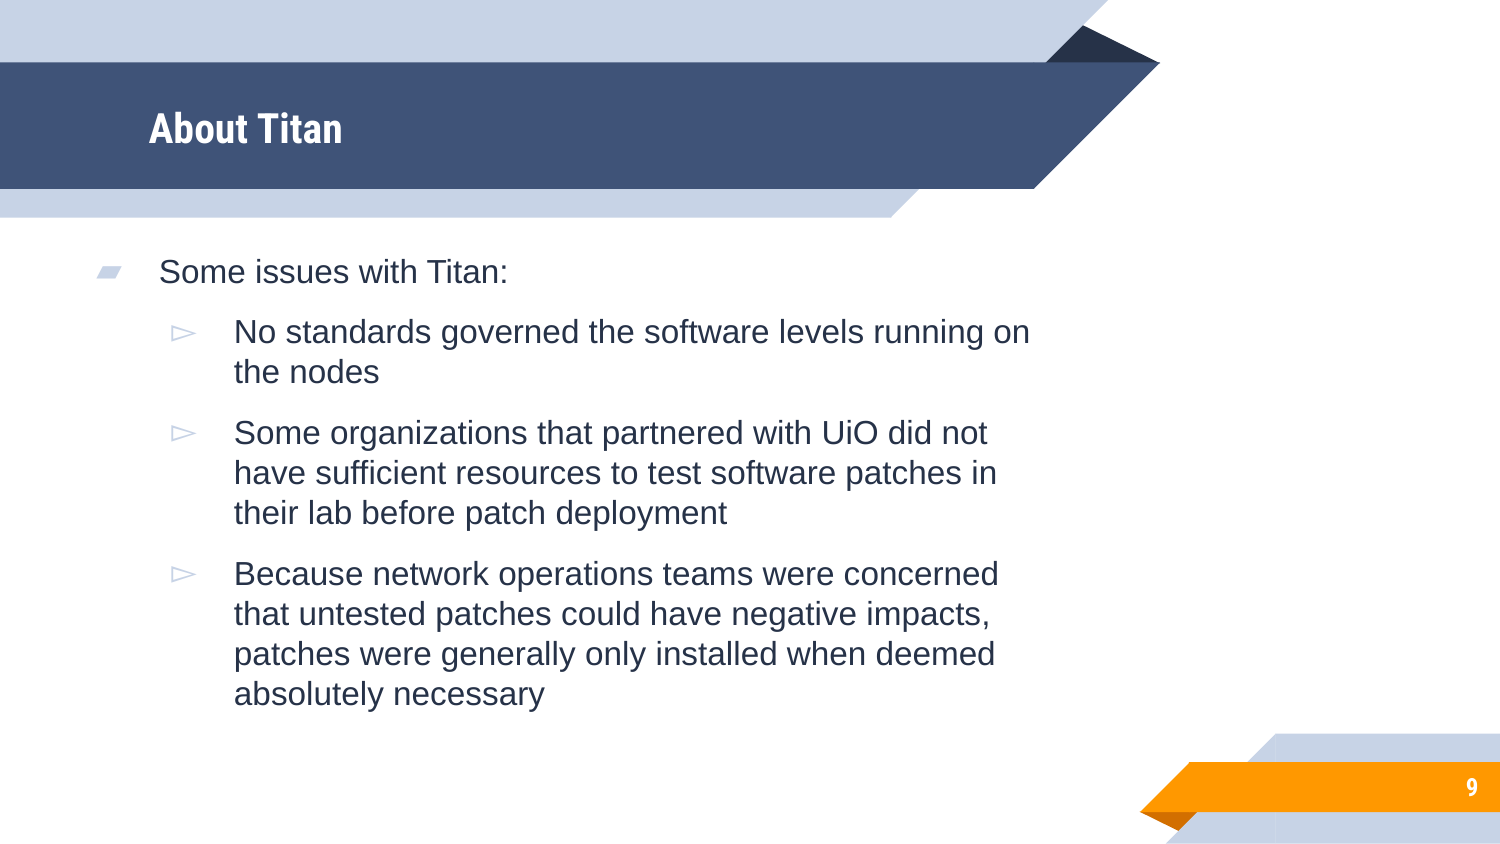

# About Titan
Some issues with Titan:​
No standards governed the software levels running on the nodes​
Some organizations that partnered with UiO did not have sufficient resources to test software patches in their lab before patch deployment​
Because network operations teams were concerned that untested patches could have negative impacts, patches were generally only installed when deemed absolutely necessary

9